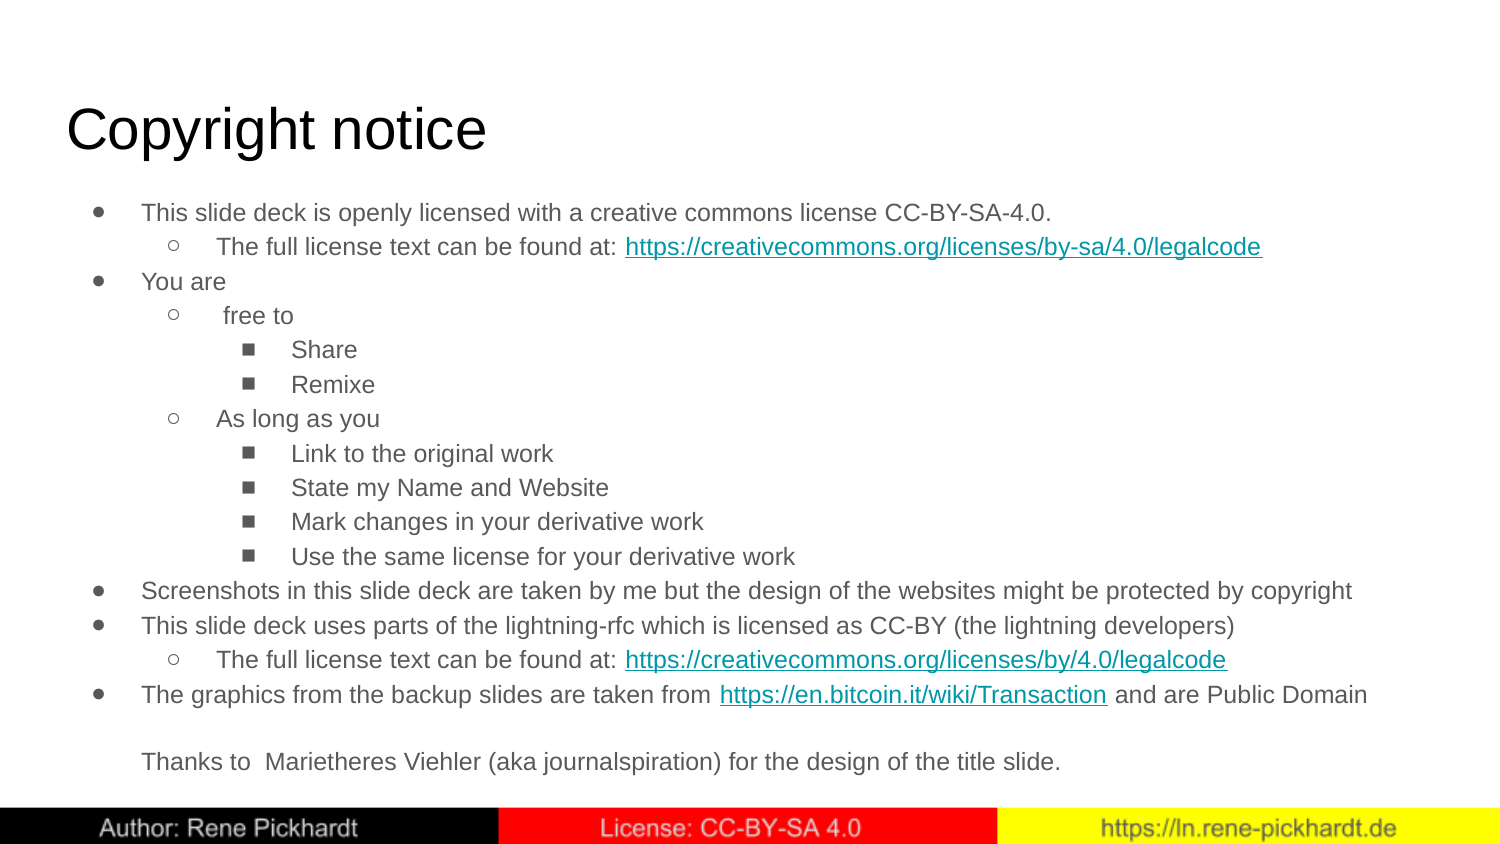

# Copyright notice
This slide deck is openly licensed with a creative commons license CC-BY-SA-4.0.
The full license text can be found at: https://creativecommons.org/licenses/by-sa/4.0/legalcode
You are
 free to
Share
Remixe
As long as you
Link to the original work
State my Name and Website
Mark changes in your derivative work
Use the same license for your derivative work
Screenshots in this slide deck are taken by me but the design of the websites might be protected by copyright
This slide deck uses parts of the lightning-rfc which is licensed as CC-BY (the lightning developers)
The full license text can be found at: https://creativecommons.org/licenses/by/4.0/legalcode
The graphics from the backup slides are taken from https://en.bitcoin.it/wiki/Transaction and are Public Domain
Thanks to  Marietheres Viehler (aka journalspiration) for the design of the title slide.